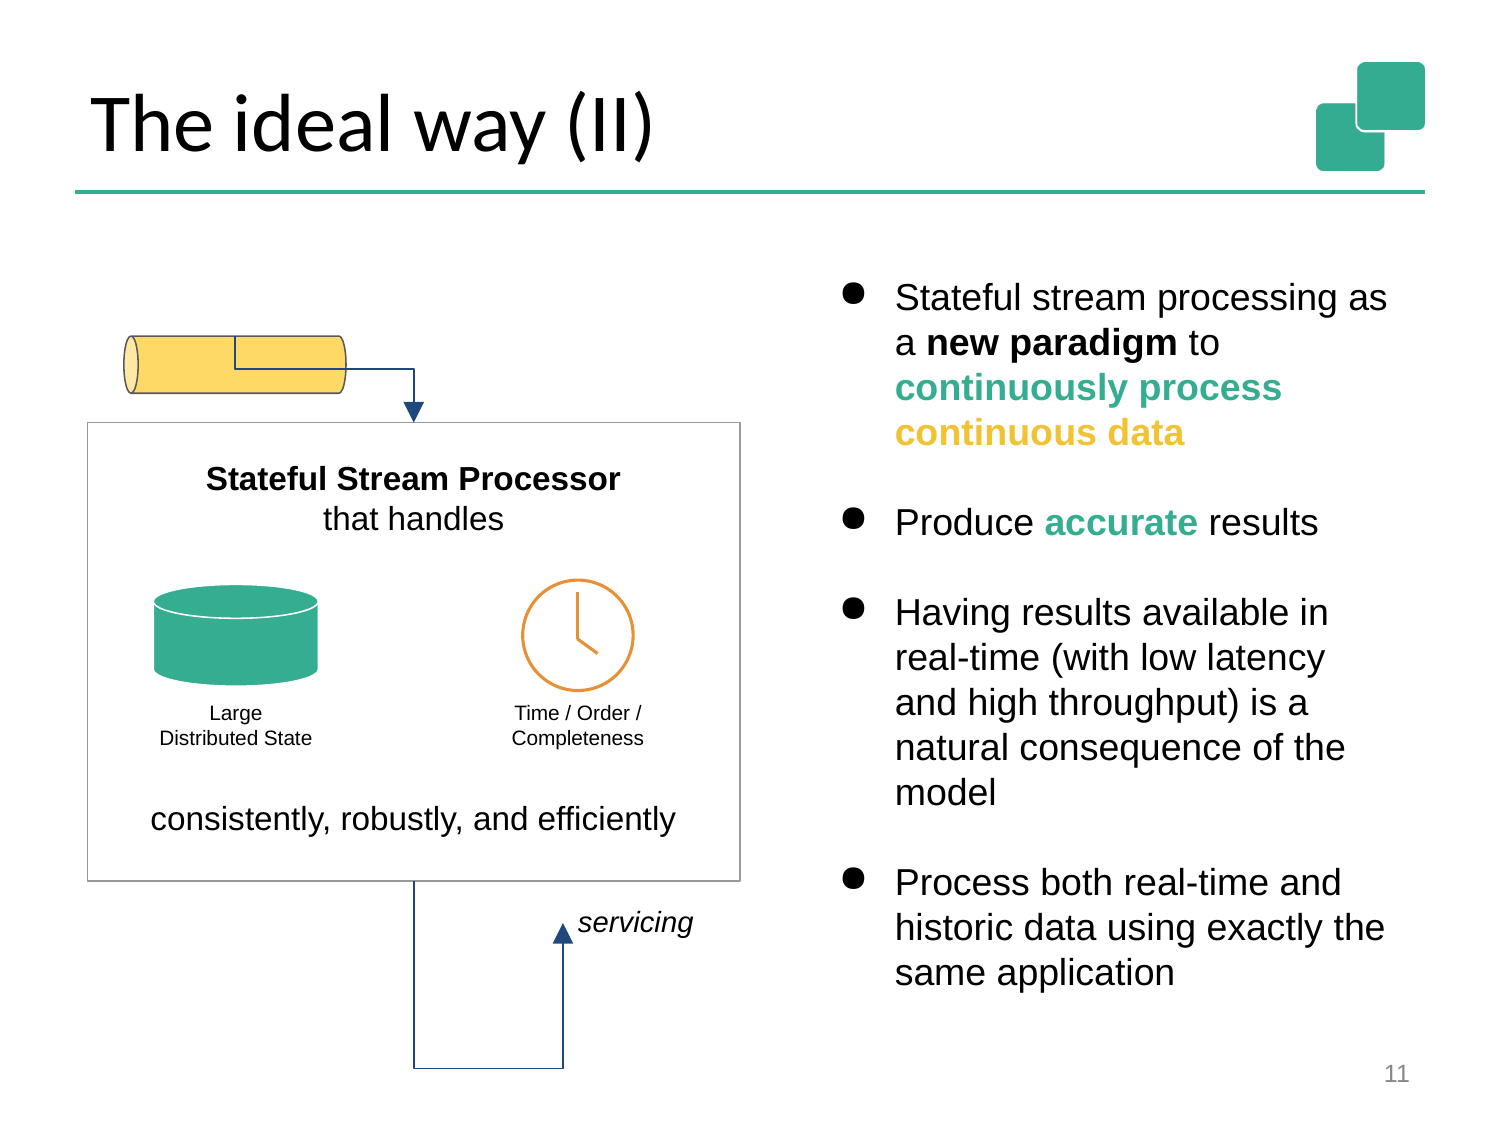

# The ideal way (II)

Stateful stream processing as a new paradigm to continuously process continuous data

Produce accurate results

Having results available in real-time (with low latency and high throughput) is a natural consequence of the model

Process both real-time and historic data using exactly the same application

Stateful Stream Processor
that handles

consistently, robustly, and efficiently

Large
Distributed State
Time / Order /
Completeness
servicing
11